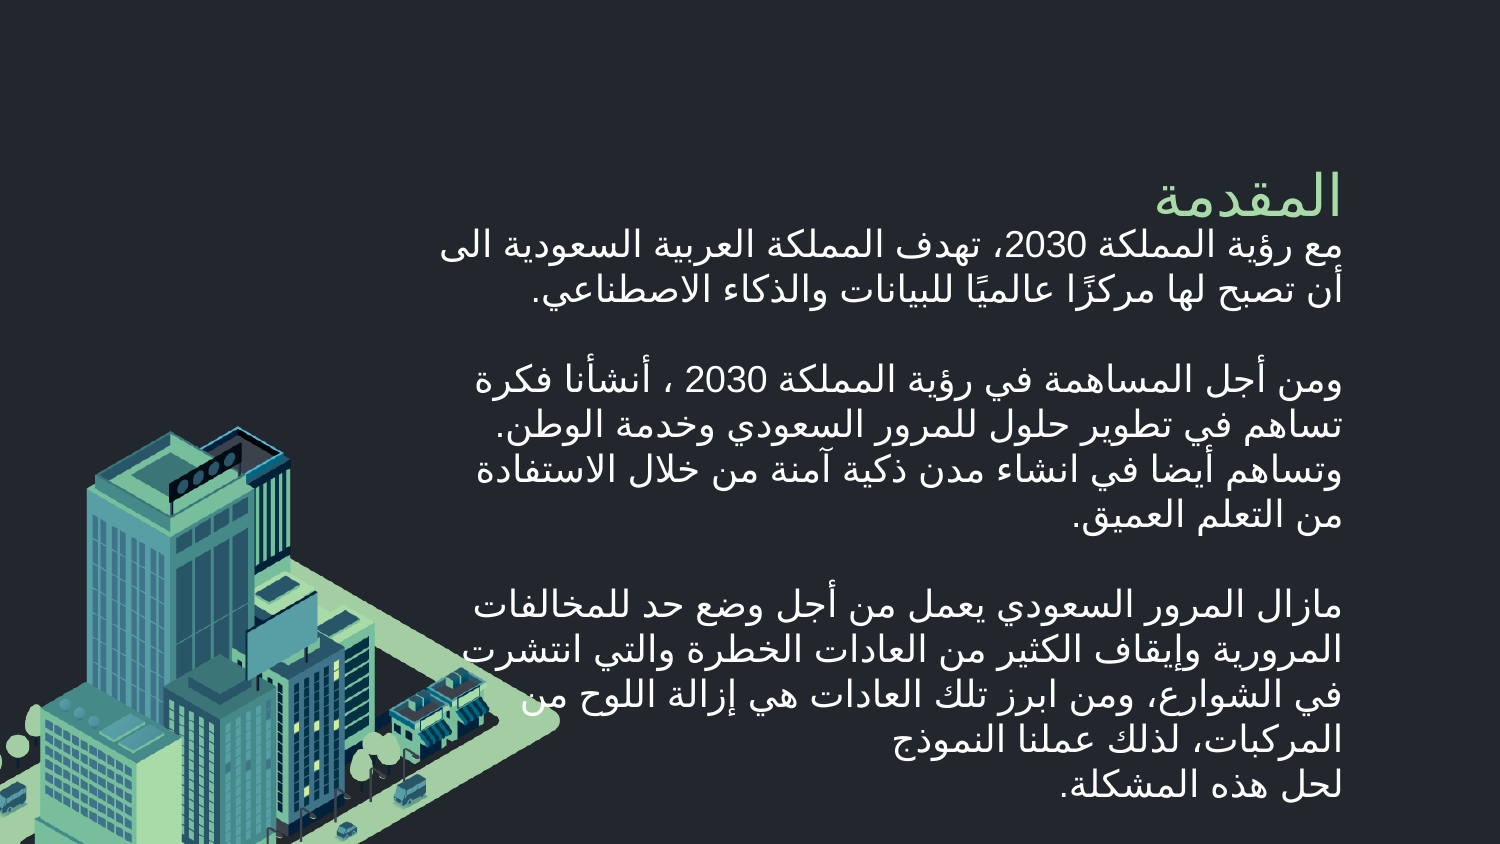

المقدمة
# مع رؤية المملكة 2030، تهدف المملكة العربية السعودية الى أن تصبح لها مركزًا عالميًا للبيانات والذكاء الاصطناعي. ومن أجل المساهمة في رؤية المملكة 2030 ، أنشأنا فكرة تساهم في تطوير حلول للمرور السعودي وخدمة الوطن. وتساهم أيضا في انشاء مدن ذكية آمنة من خلال الاستفادة من التعلم العميق. مازال المرور السعودي يعمل من أجل وضع حد للمخالفات المرورية وإيقاف الكثير من العادات الخطرة والتي انتشرت في الشوارع، ومن ابرز تلك العادات هي إزالة اللوح من المركبات، لذلك عملنا النموذج لحل هذه المشكلة.